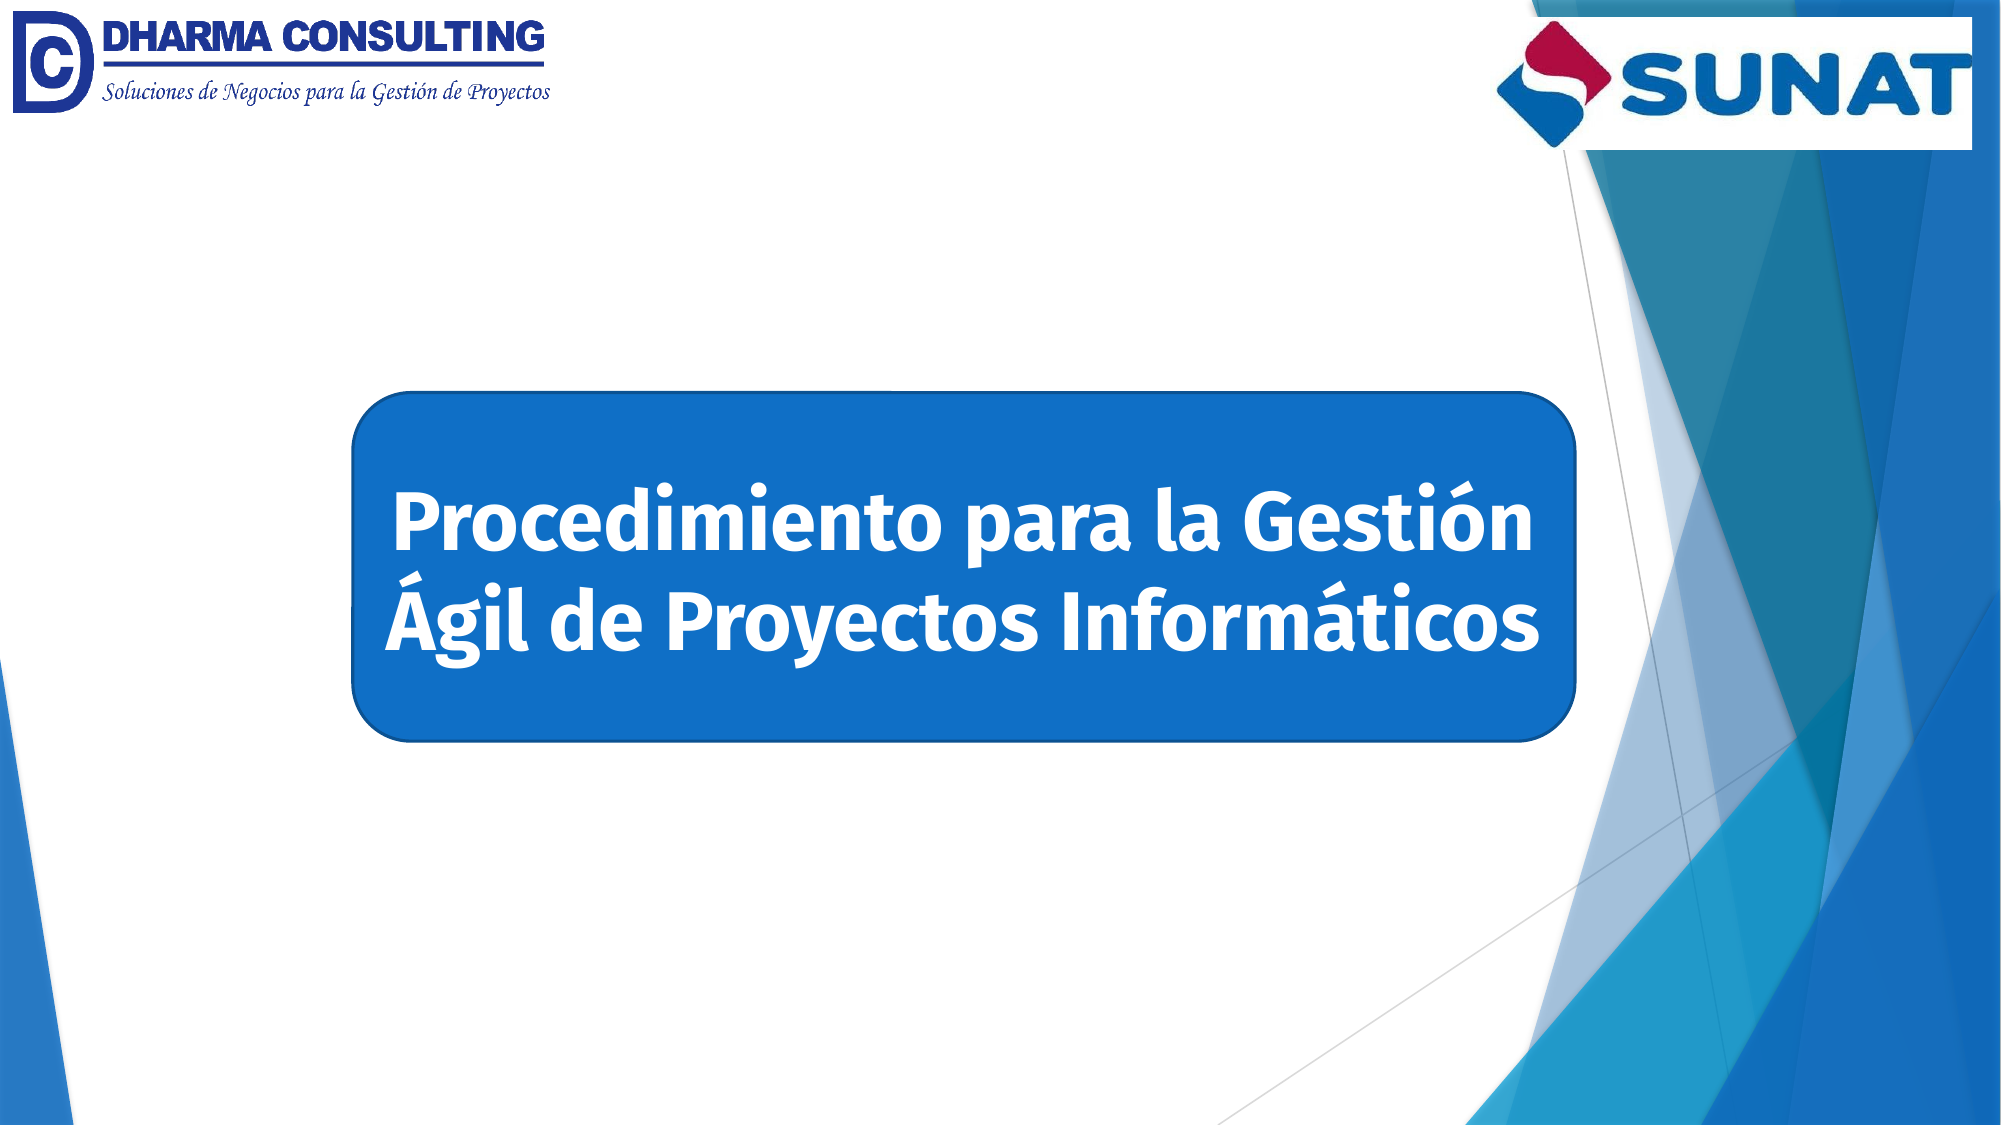

Procedimiento para la Gestión Ágil de Proyectos Informáticos